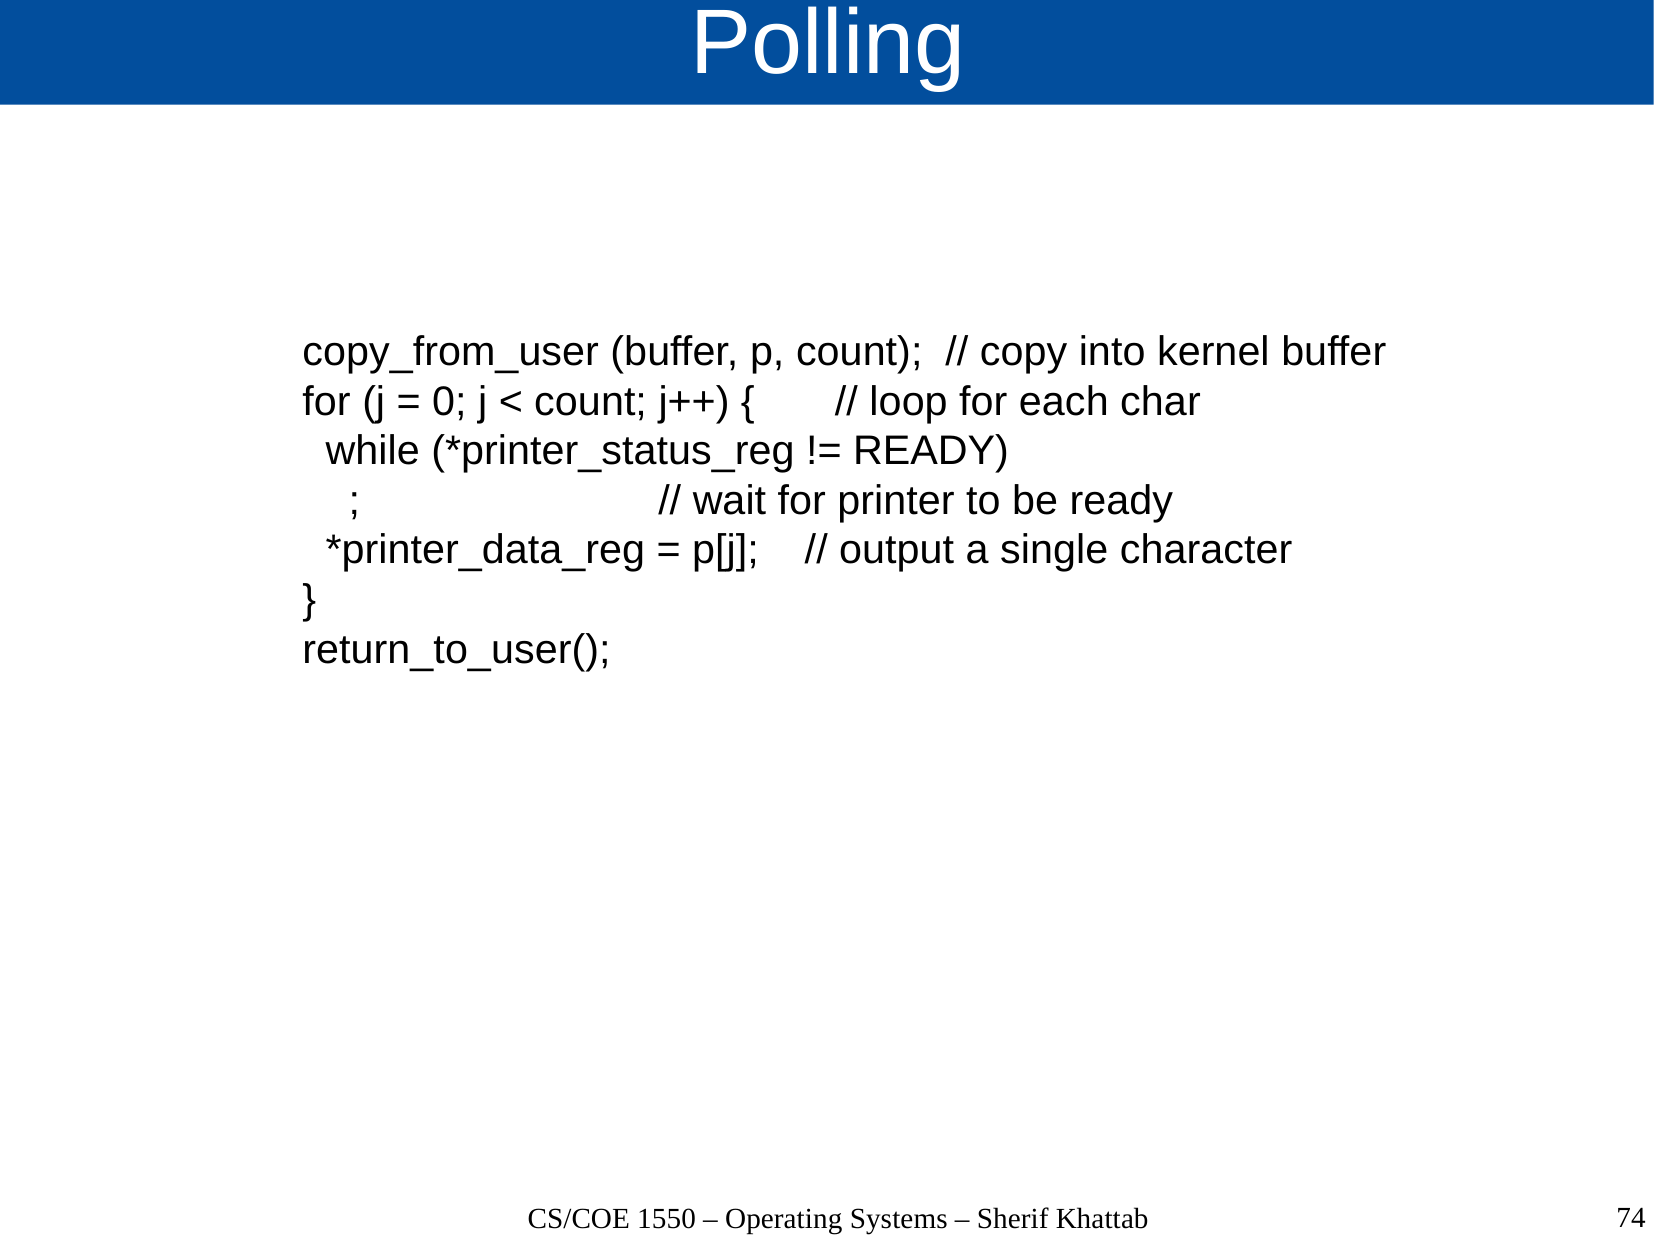

# Polling

copy_from_user (buffer, p, count);  // copy into kernel buffer
for (j = 0; j < count; j++) {       // loop for each char
  while (*printer_status_reg != READY)
    ;                          // wait for printer to be ready
  *printer_data_reg = p[j];    // output a single character
}
return_to_user();
74
CS/COE 1550 – Operating Systems – Sherif Khattab